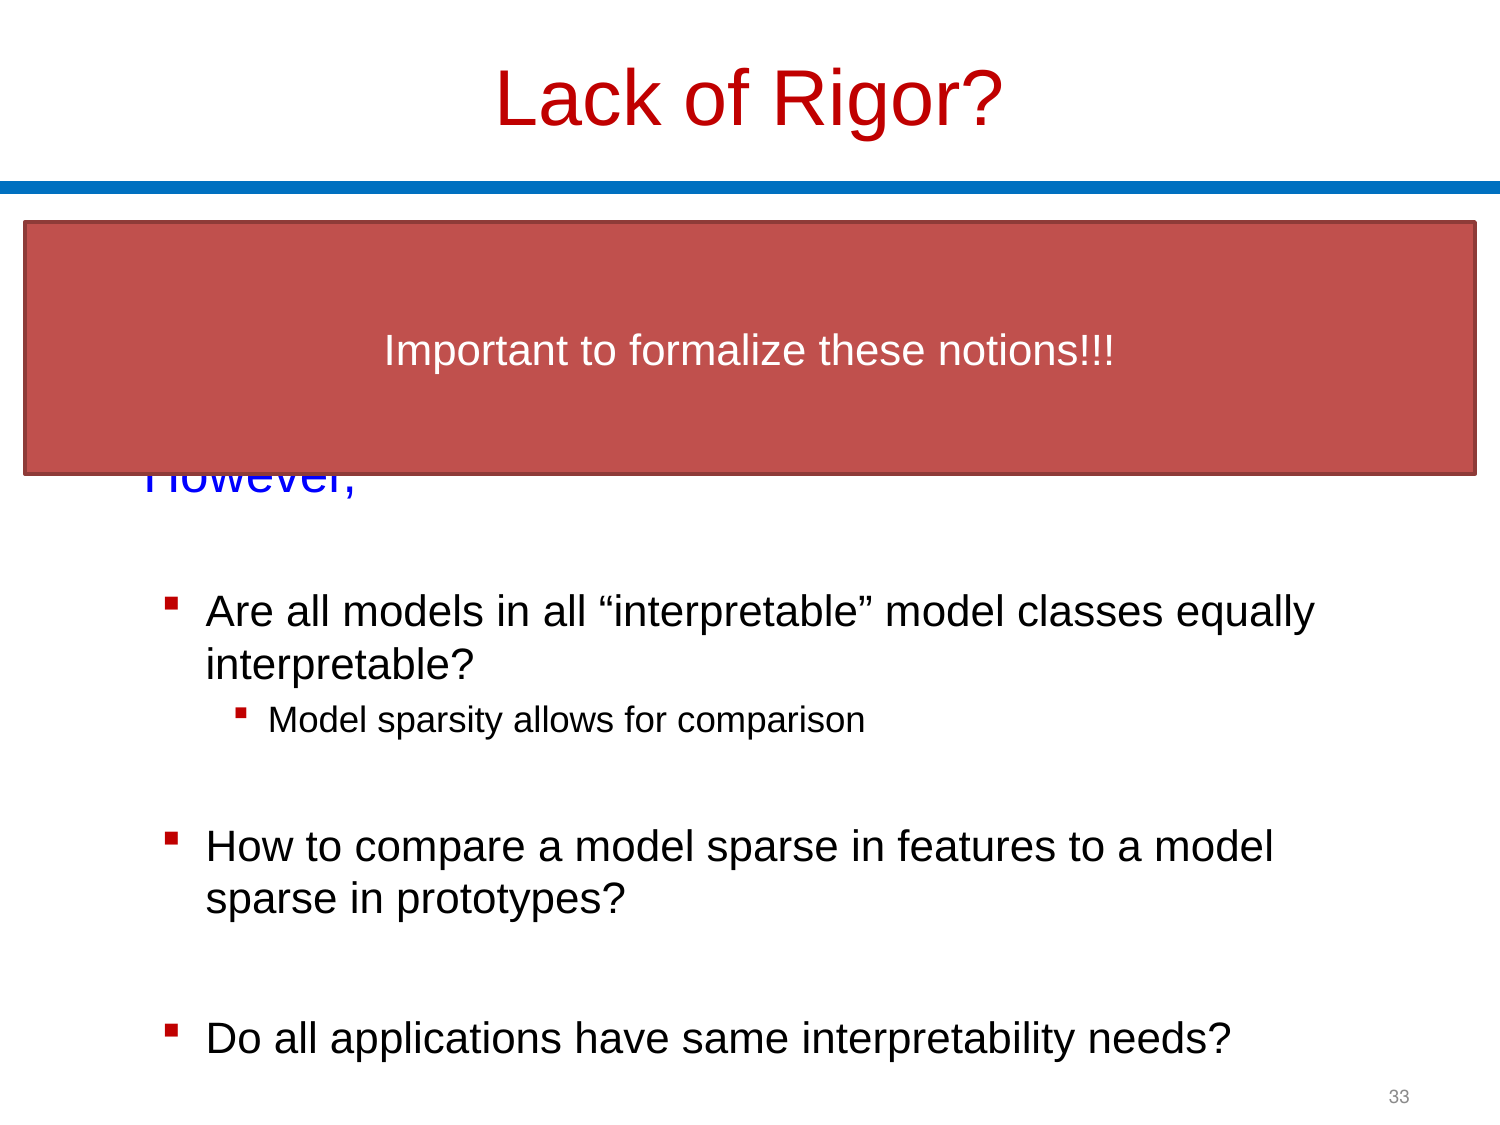

# Lack of Rigor?
Important to formalize these notions!!!
Yes and No
Previous notions are reasonable

However,

Are all models in all “interpretable” model classes equally interpretable?
Model sparsity allows for comparison

How to compare a model sparse in features to a model sparse in prototypes?

Do all applications have same interpretability needs?

33